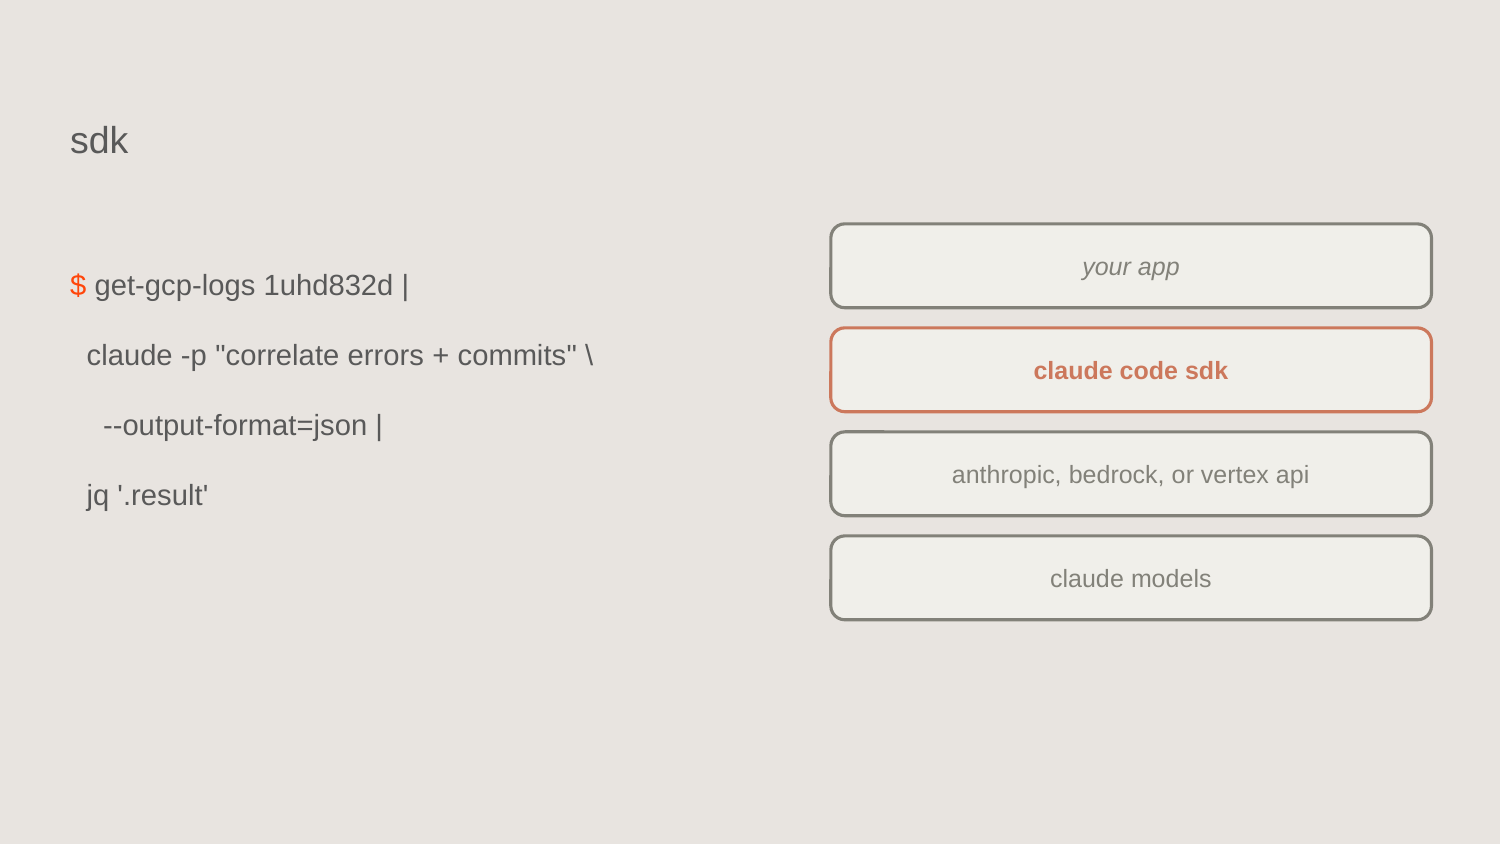

sdk

$ get-gcp-logs 1uhd832d |
  claude -p "correlate errors + commits" \
    --output-format=json |
  jq '.result'

your app
claude code sdk
anthropic, bedrock, or vertex api
claude models